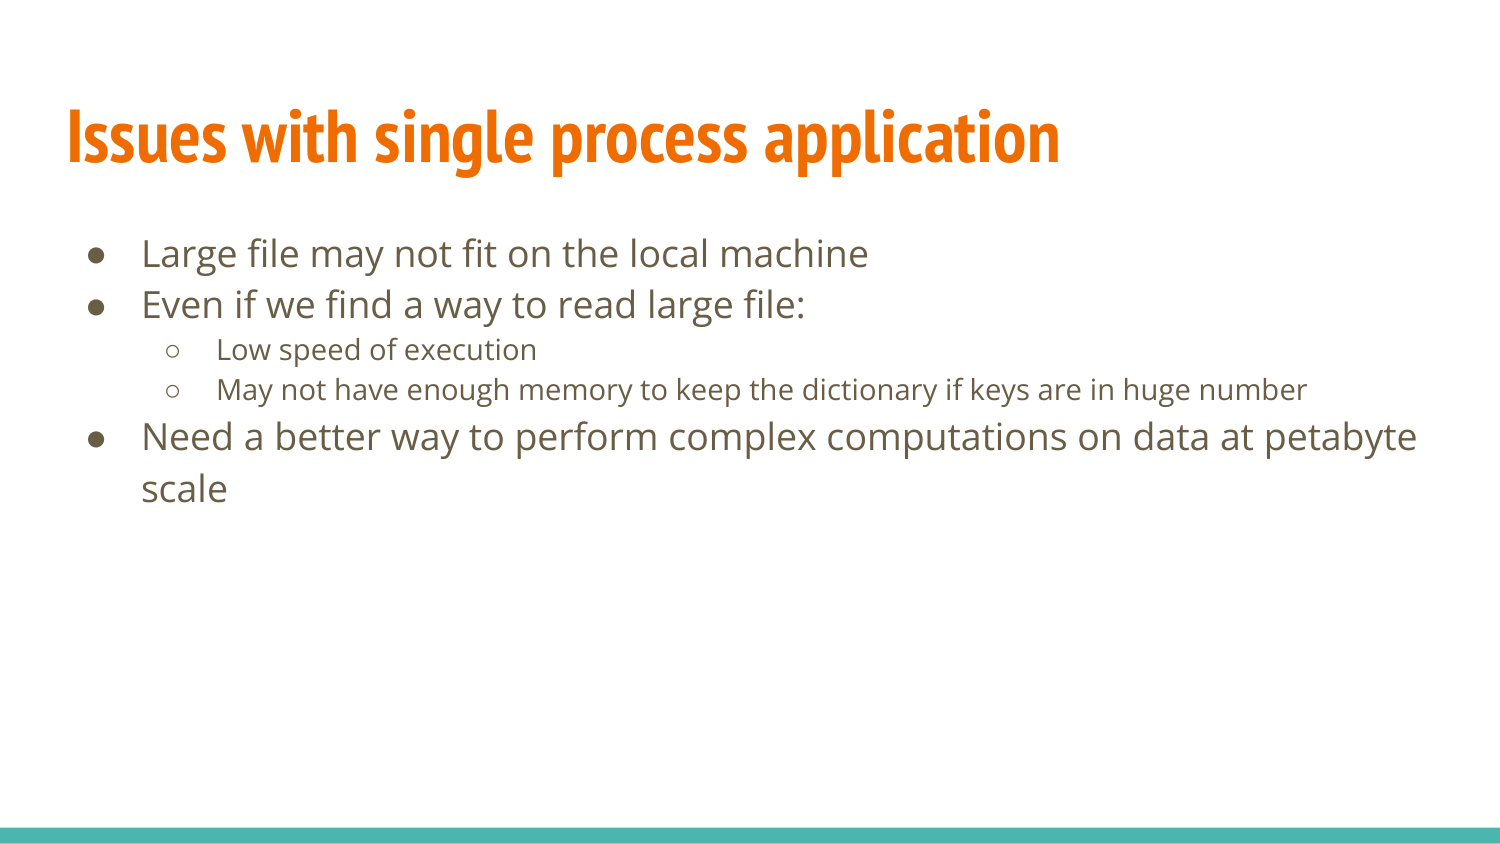

# Issues with single process application
Large file may not fit on the local machine
Even if we find a way to read large file:
Low speed of execution
May not have enough memory to keep the dictionary if keys are in huge number
Need a better way to perform complex computations on data at petabyte scale